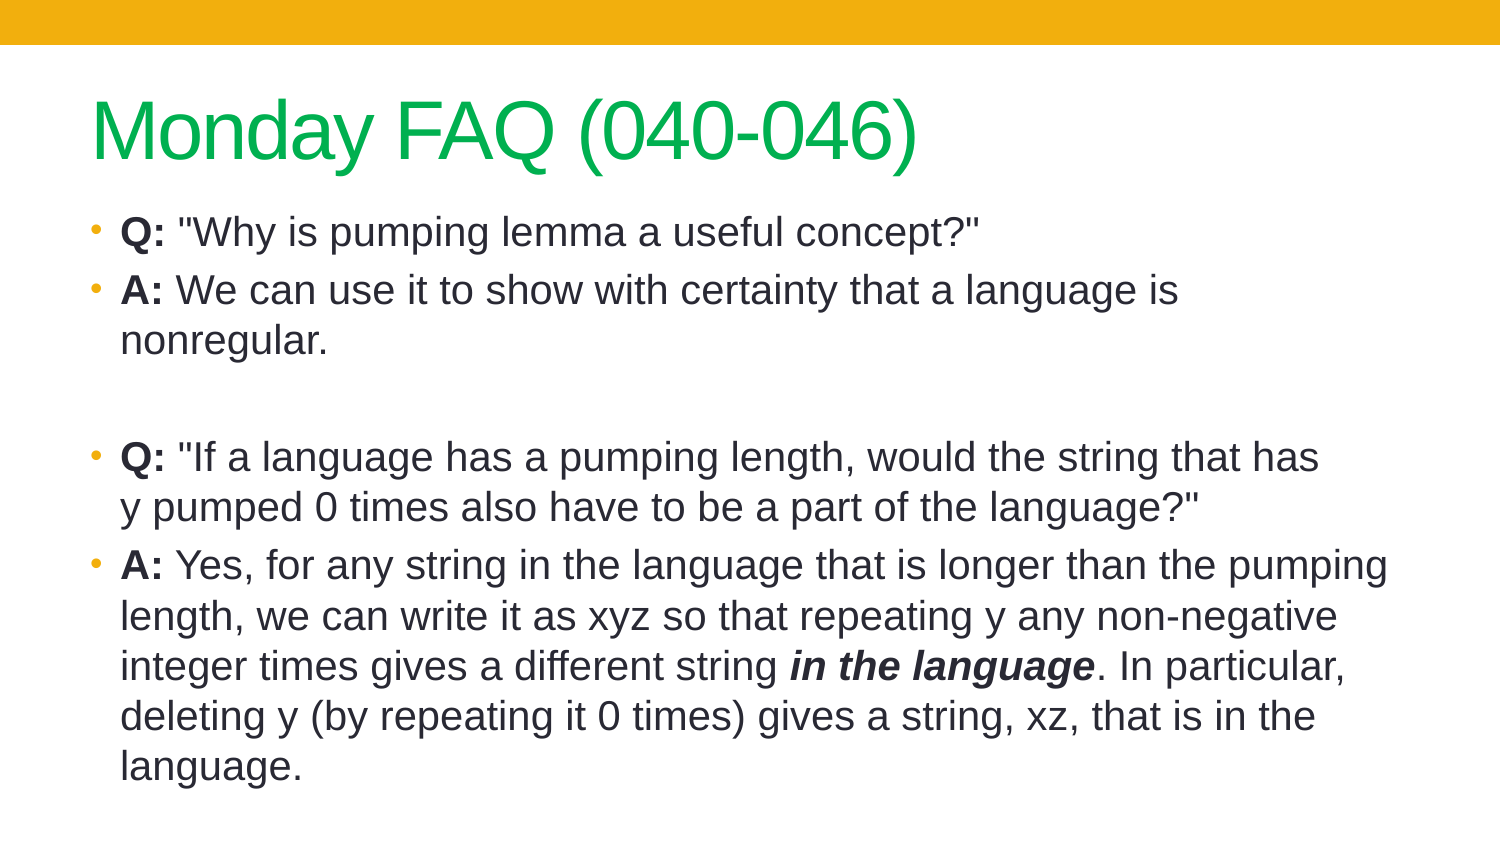

# Monday FAQ (040-046)
Q: "Why is pumping lemma a useful concept?"
A: We can use it to show with certainty that a language is nonregular.

Q: "If a language has a pumping length, would the string that has y pumped 0 times also have to be a part of the language?"
A: Yes, for any string in the language that is longer than the pumping length, we can write it as xyz so that repeating y any non-negative integer times gives a different string in the language. In particular, deleting y (by repeating it 0 times) gives a string, xz, that is in the language.